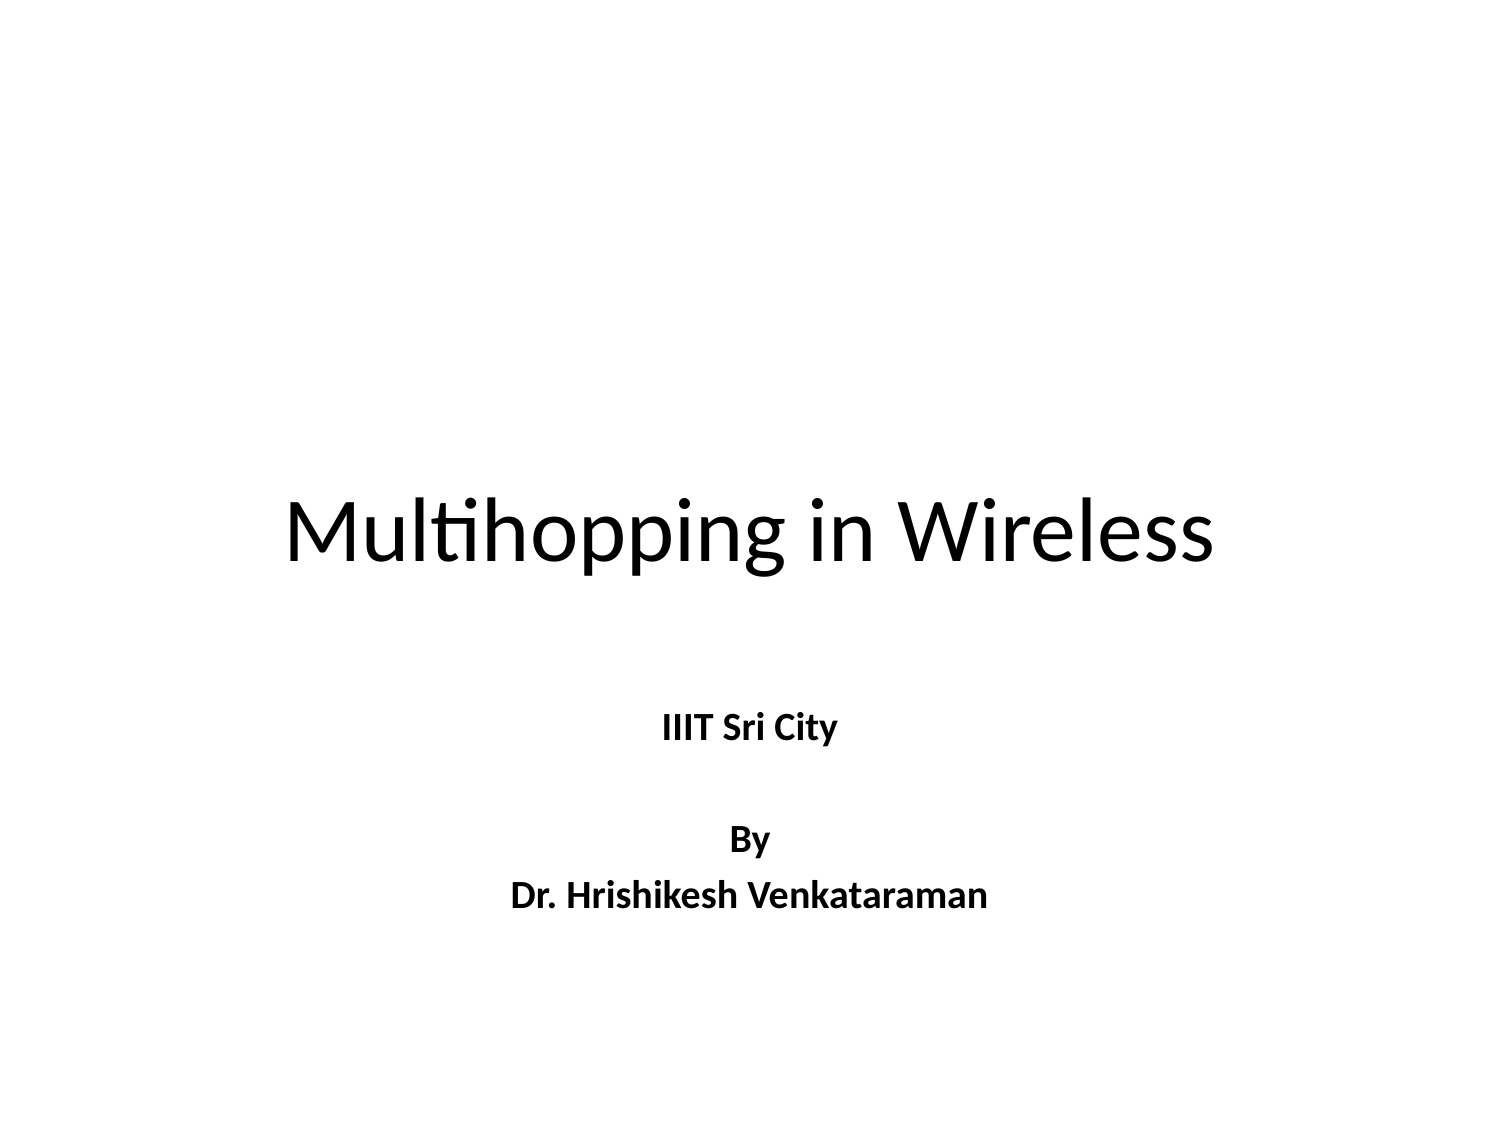

# Multihopping in Wireless

IIIT Sri City

By
Dr. Hrishikesh Venkataraman